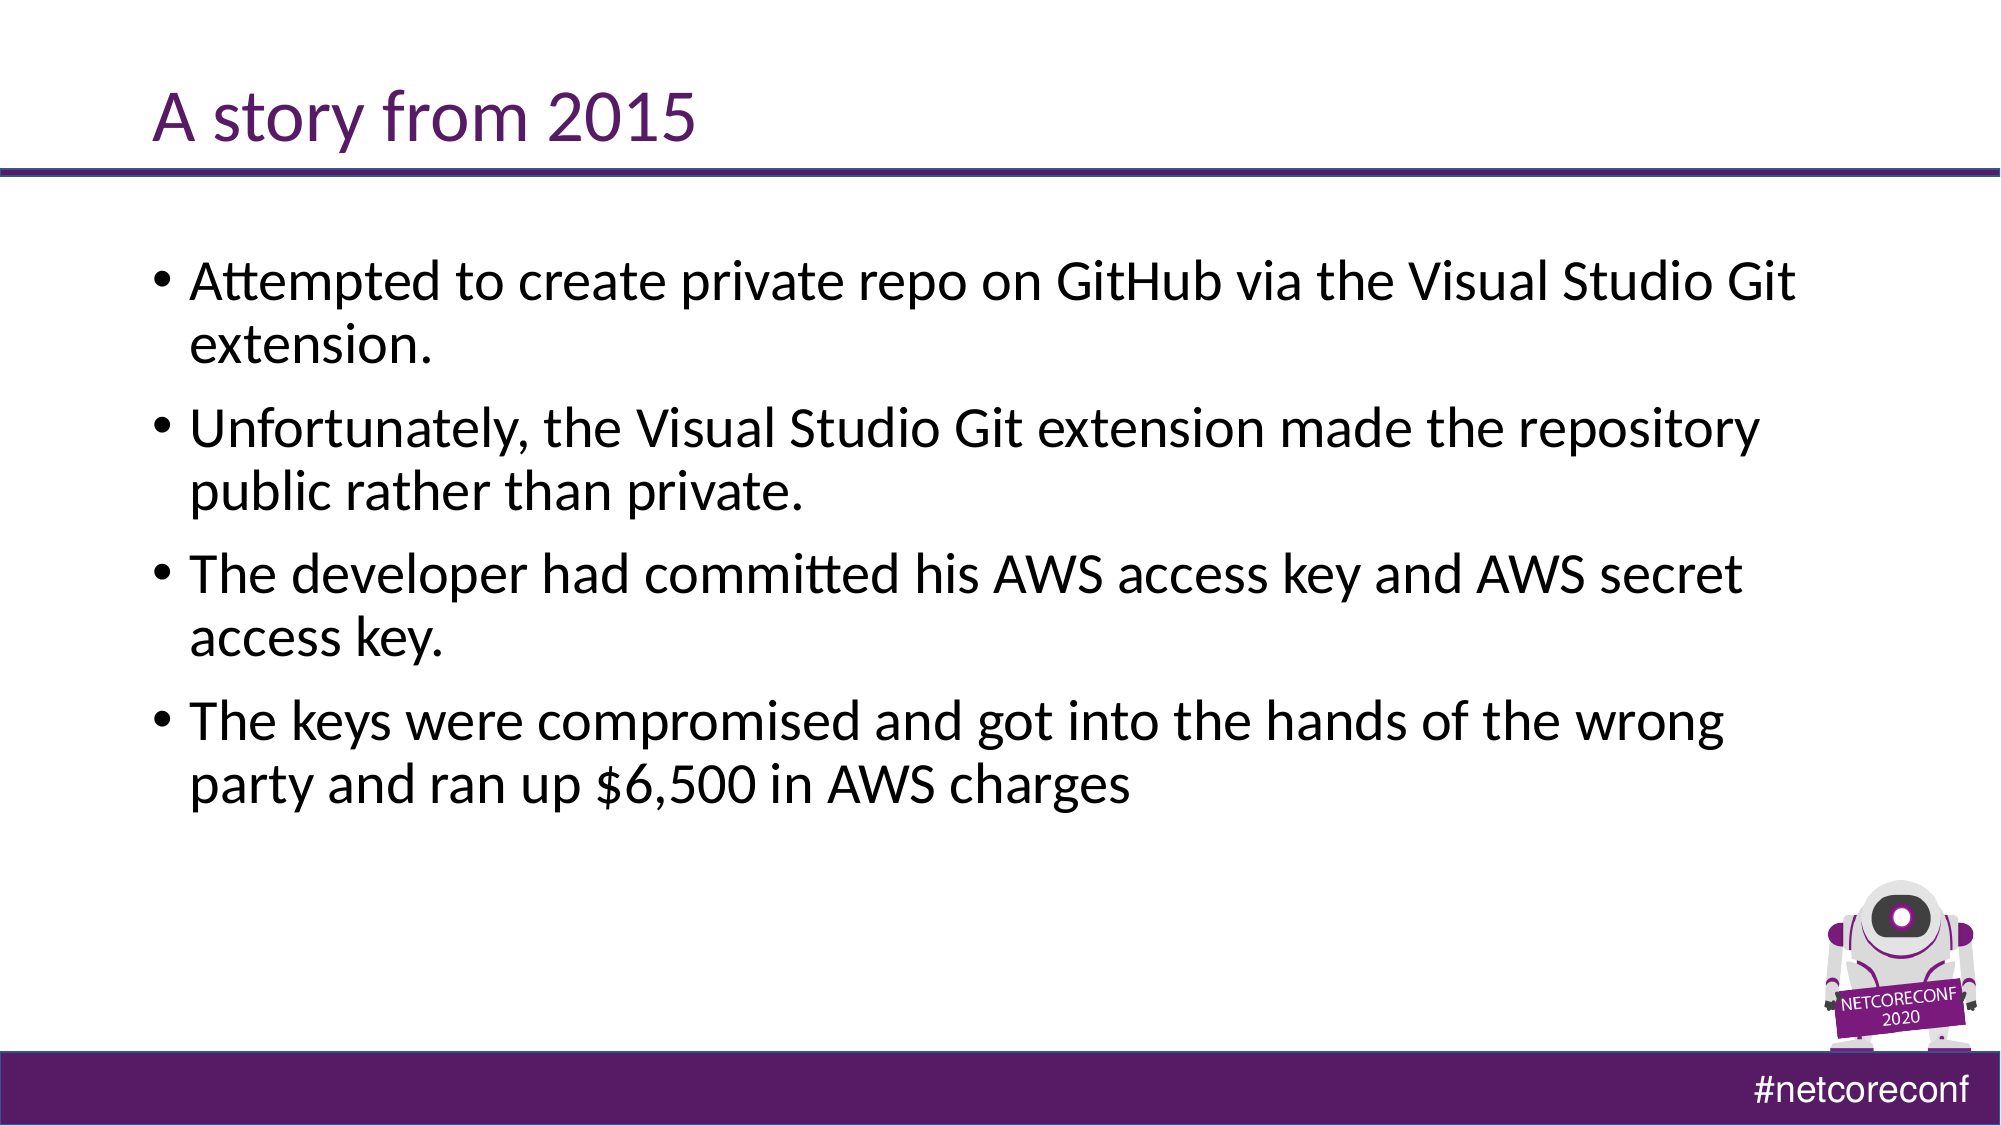

# A story from 2015
Attempted to create private repo on GitHub via the Visual Studio Git extension.
Unfortunately, the Visual Studio Git extension made the repository public rather than private.
The developer had committed his AWS access key and AWS secret access key.
The keys were compromised and got into the hands of the wrong party and ran up $6,500 in AWS charges